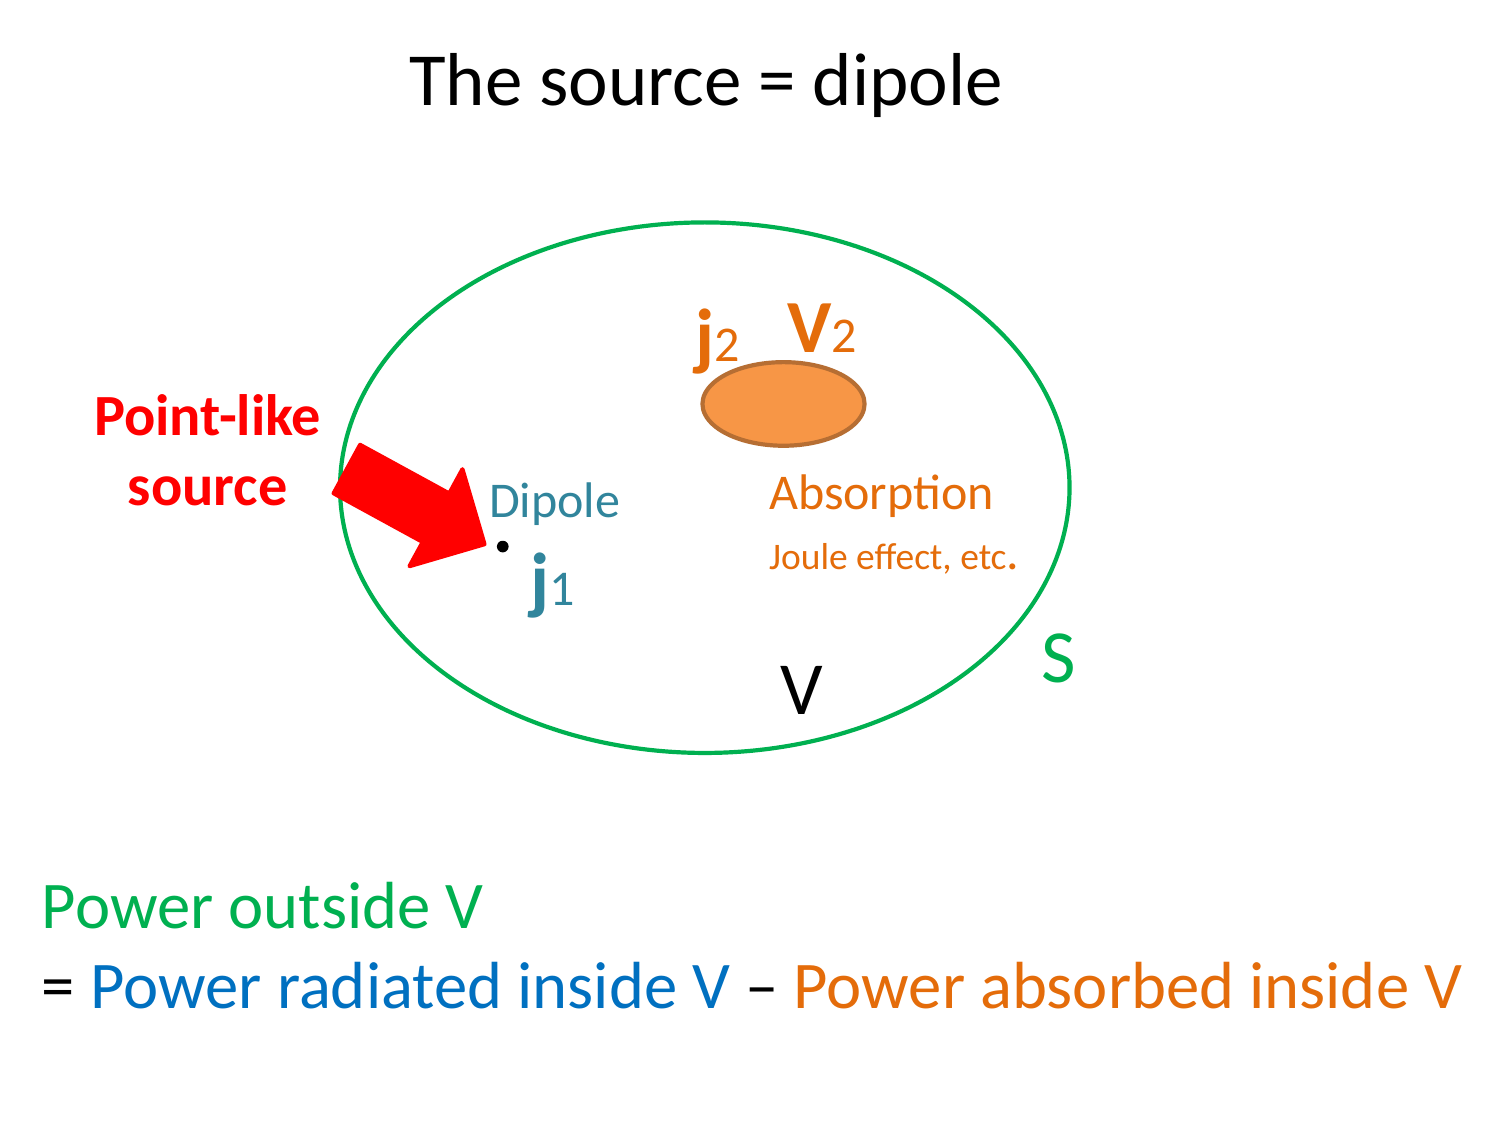

The source = dipole

V2
j2

Absorption
Joule effect, etc.
Point-like source

Dipole
j1

S
V
Power outside V
= Power radiated inside V – Power absorbed inside V